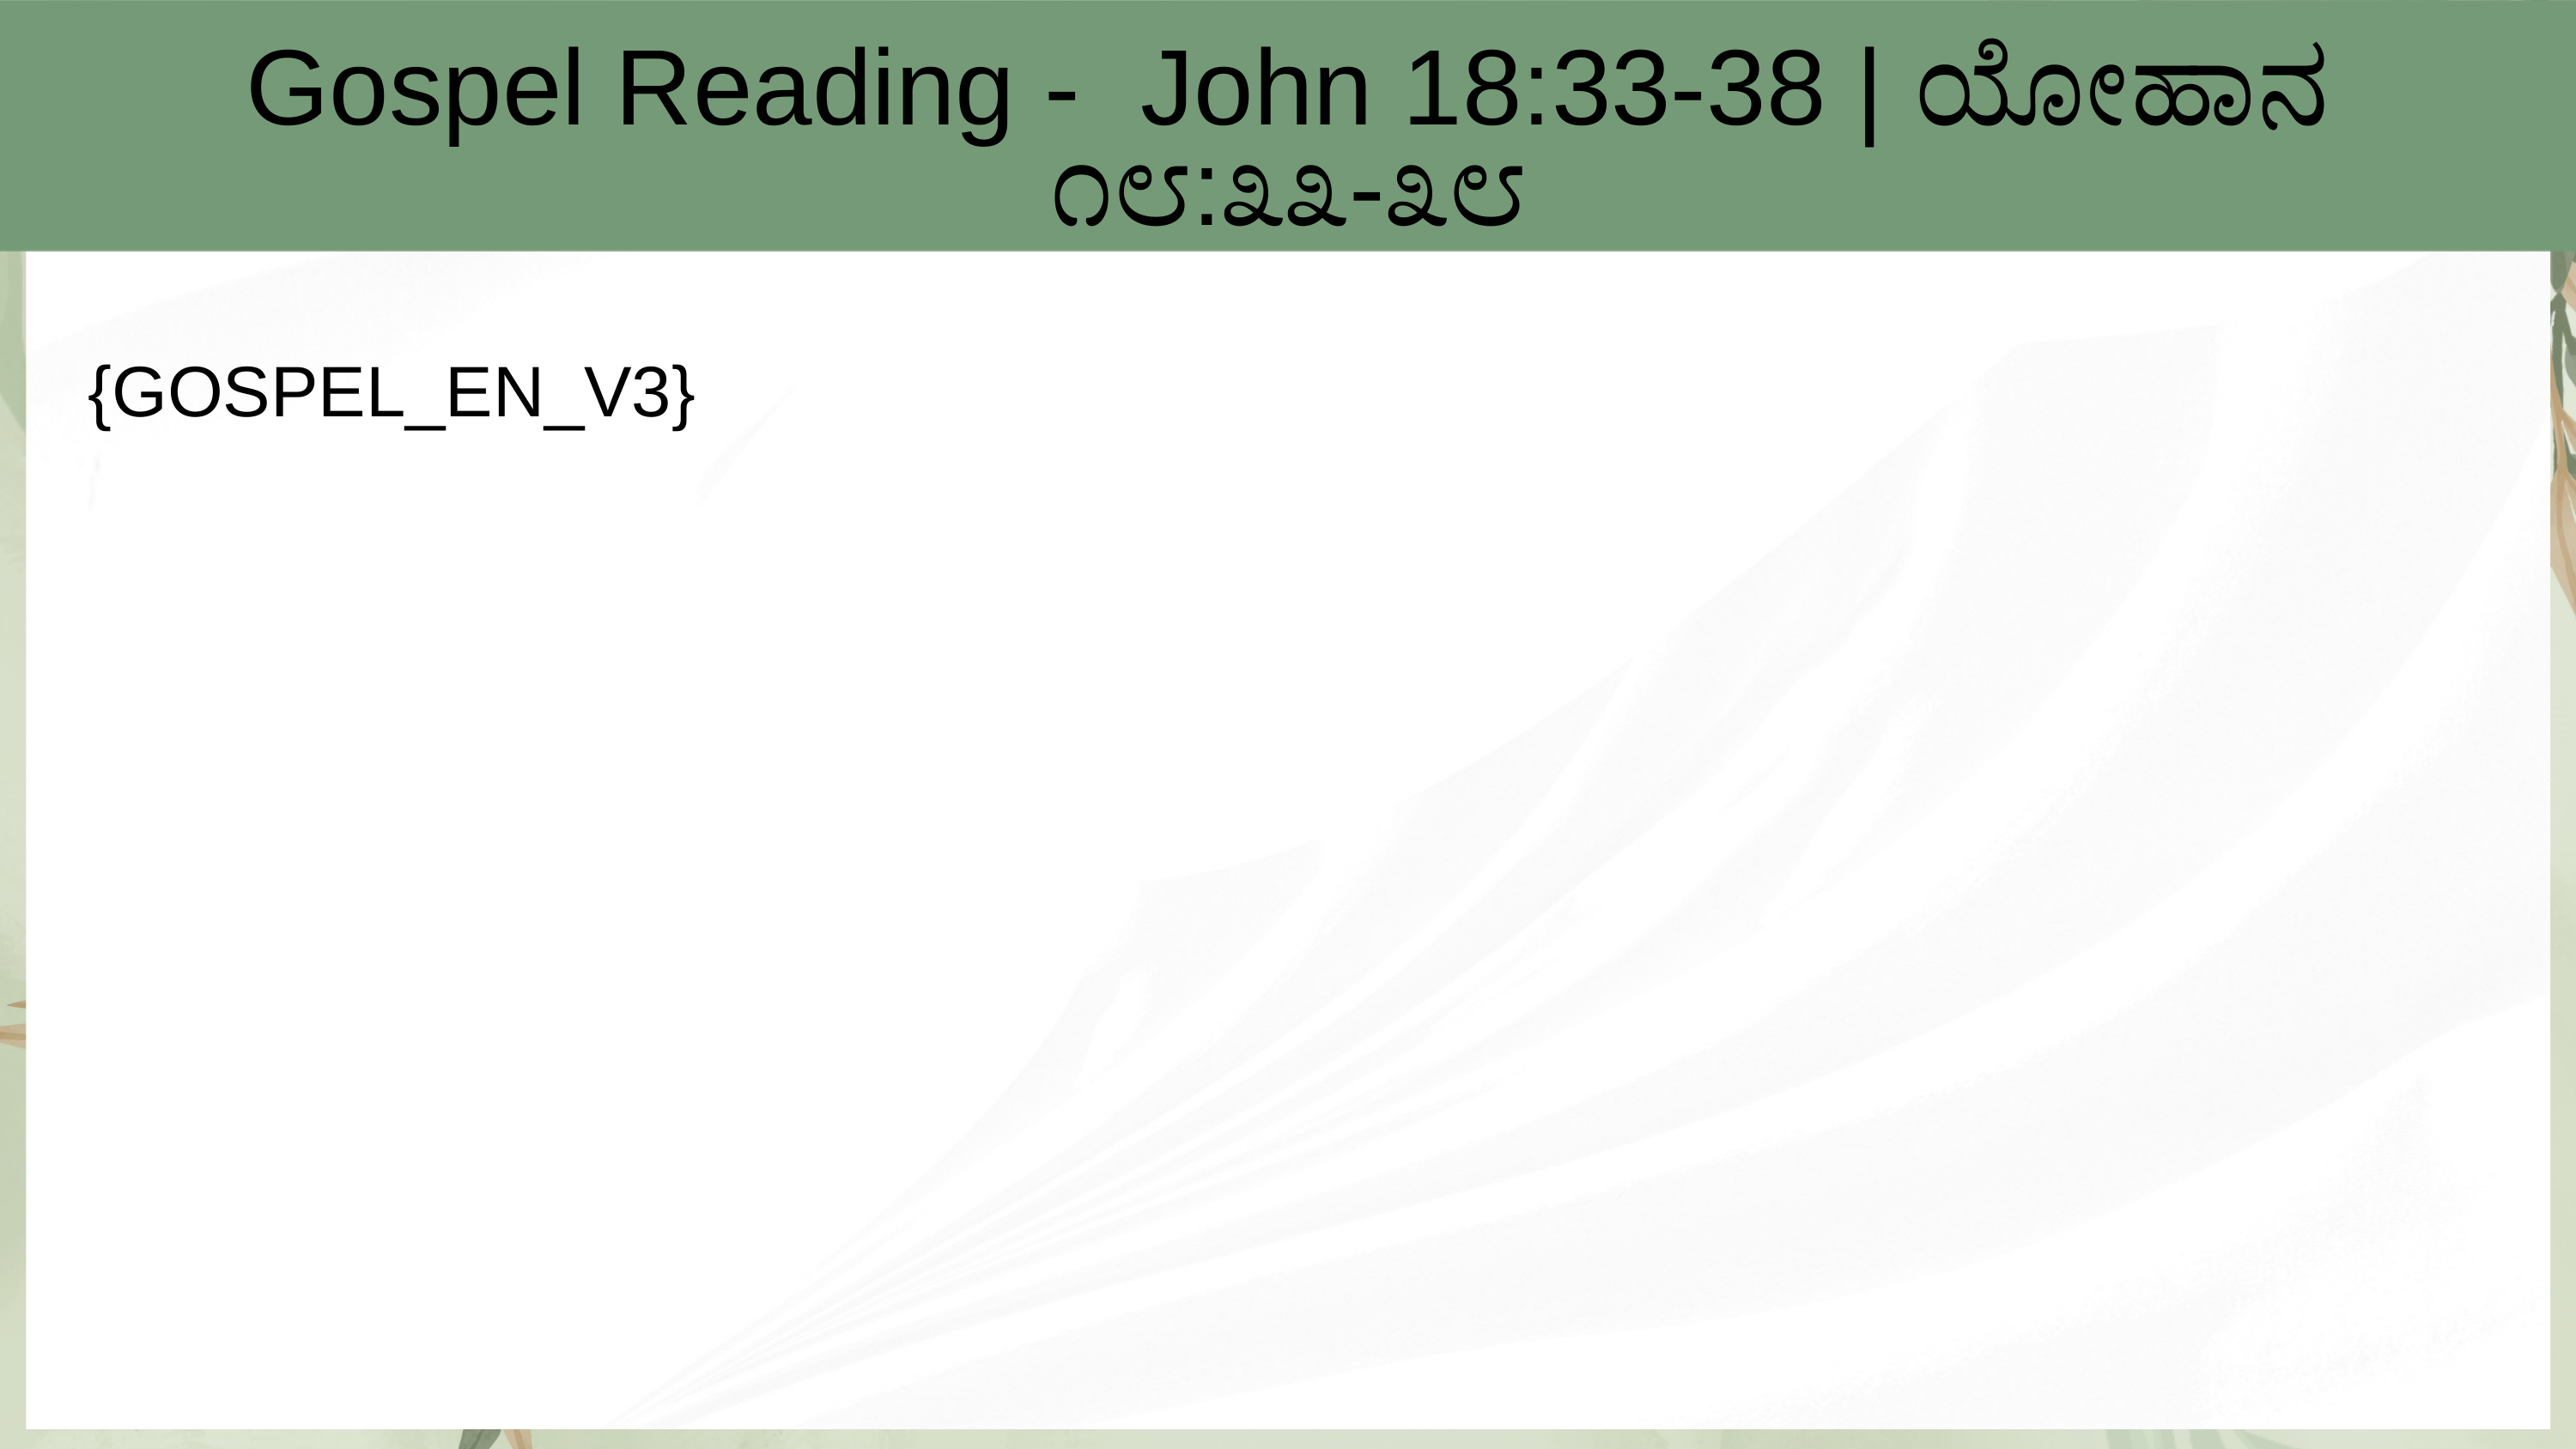

Gospel Reading -  John 18:33-38 | ಯೋಹಾನ ೧೮:೩೩-೩೮
{GOSPEL_EN_V3}